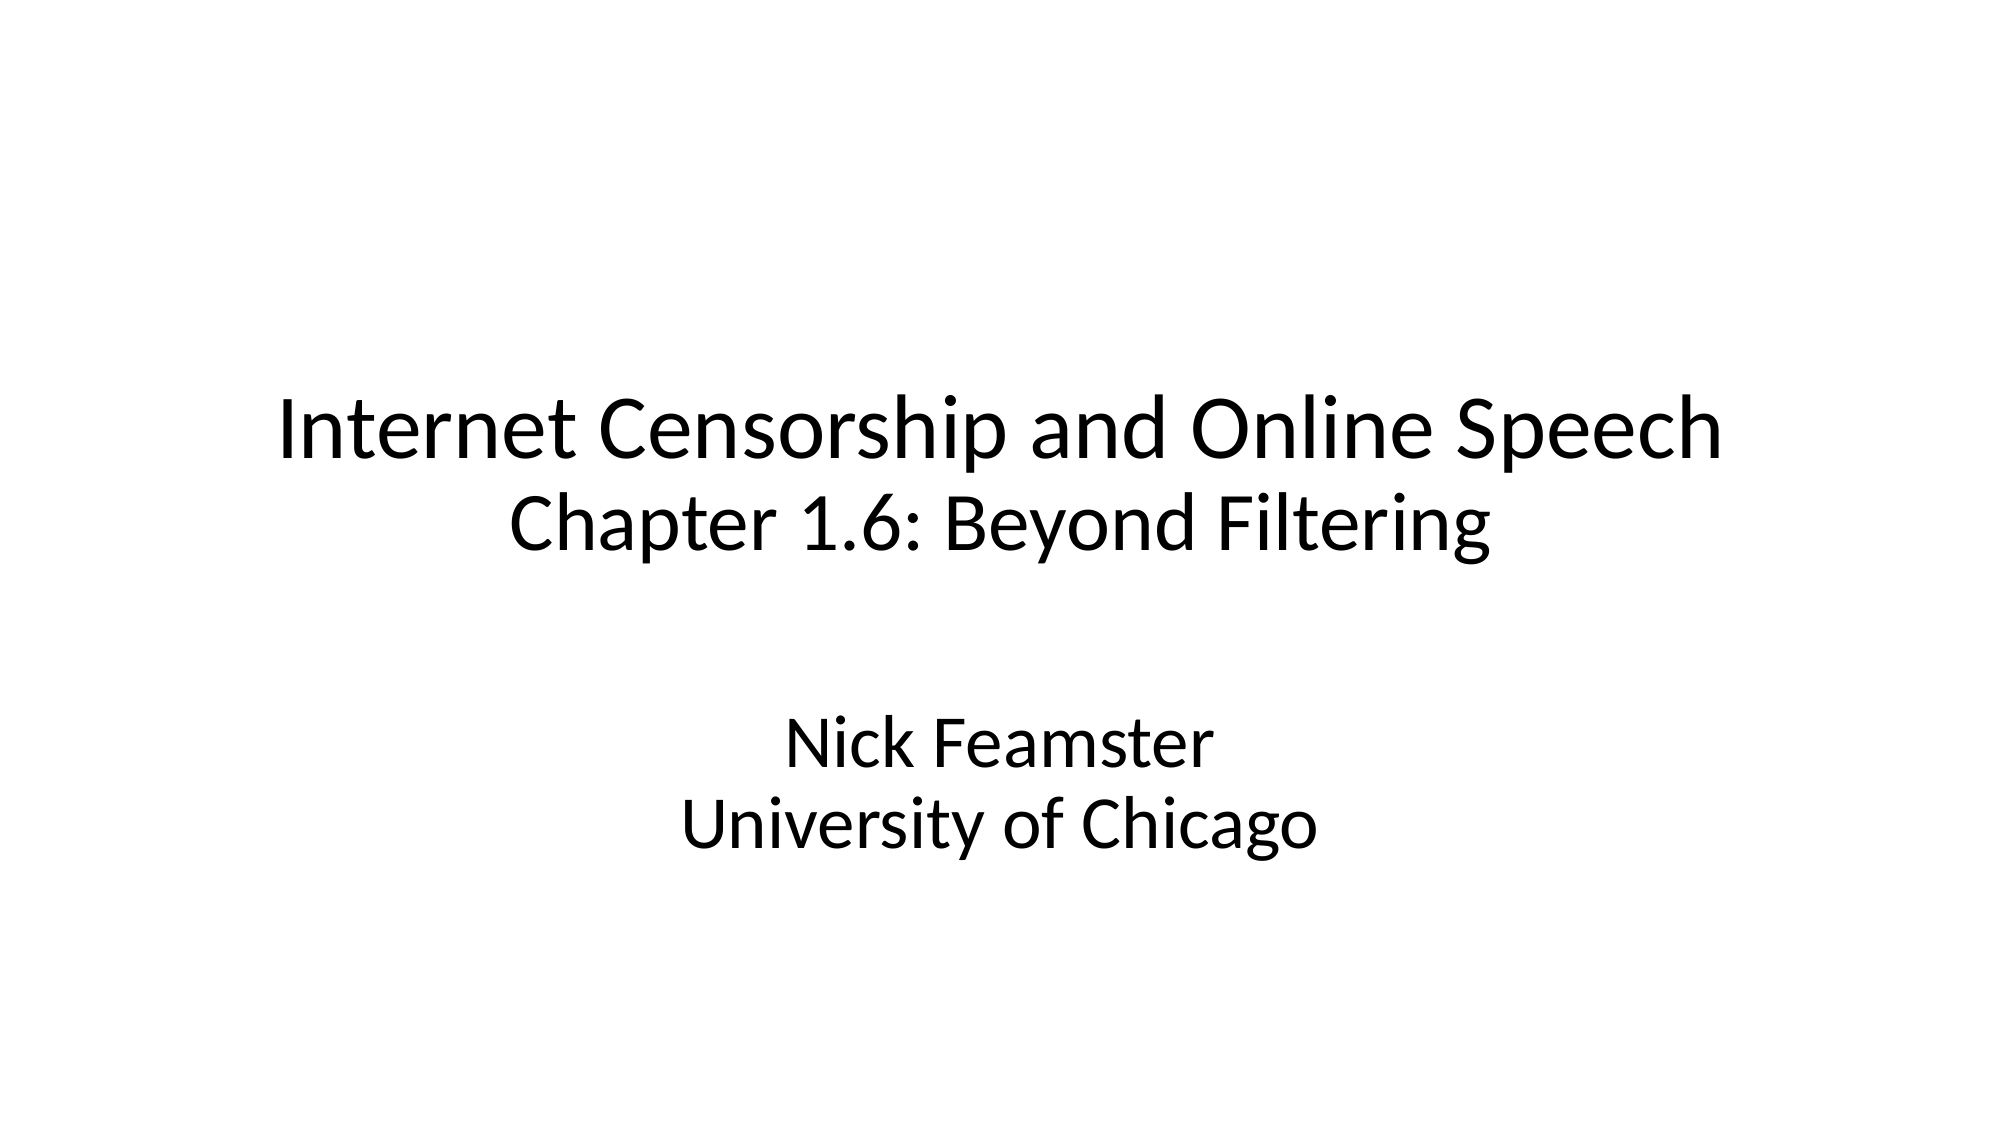

# Internet Censorship and Online Speech Chapter 1.6: Beyond Filtering
Nick Feamster
University of Chicago